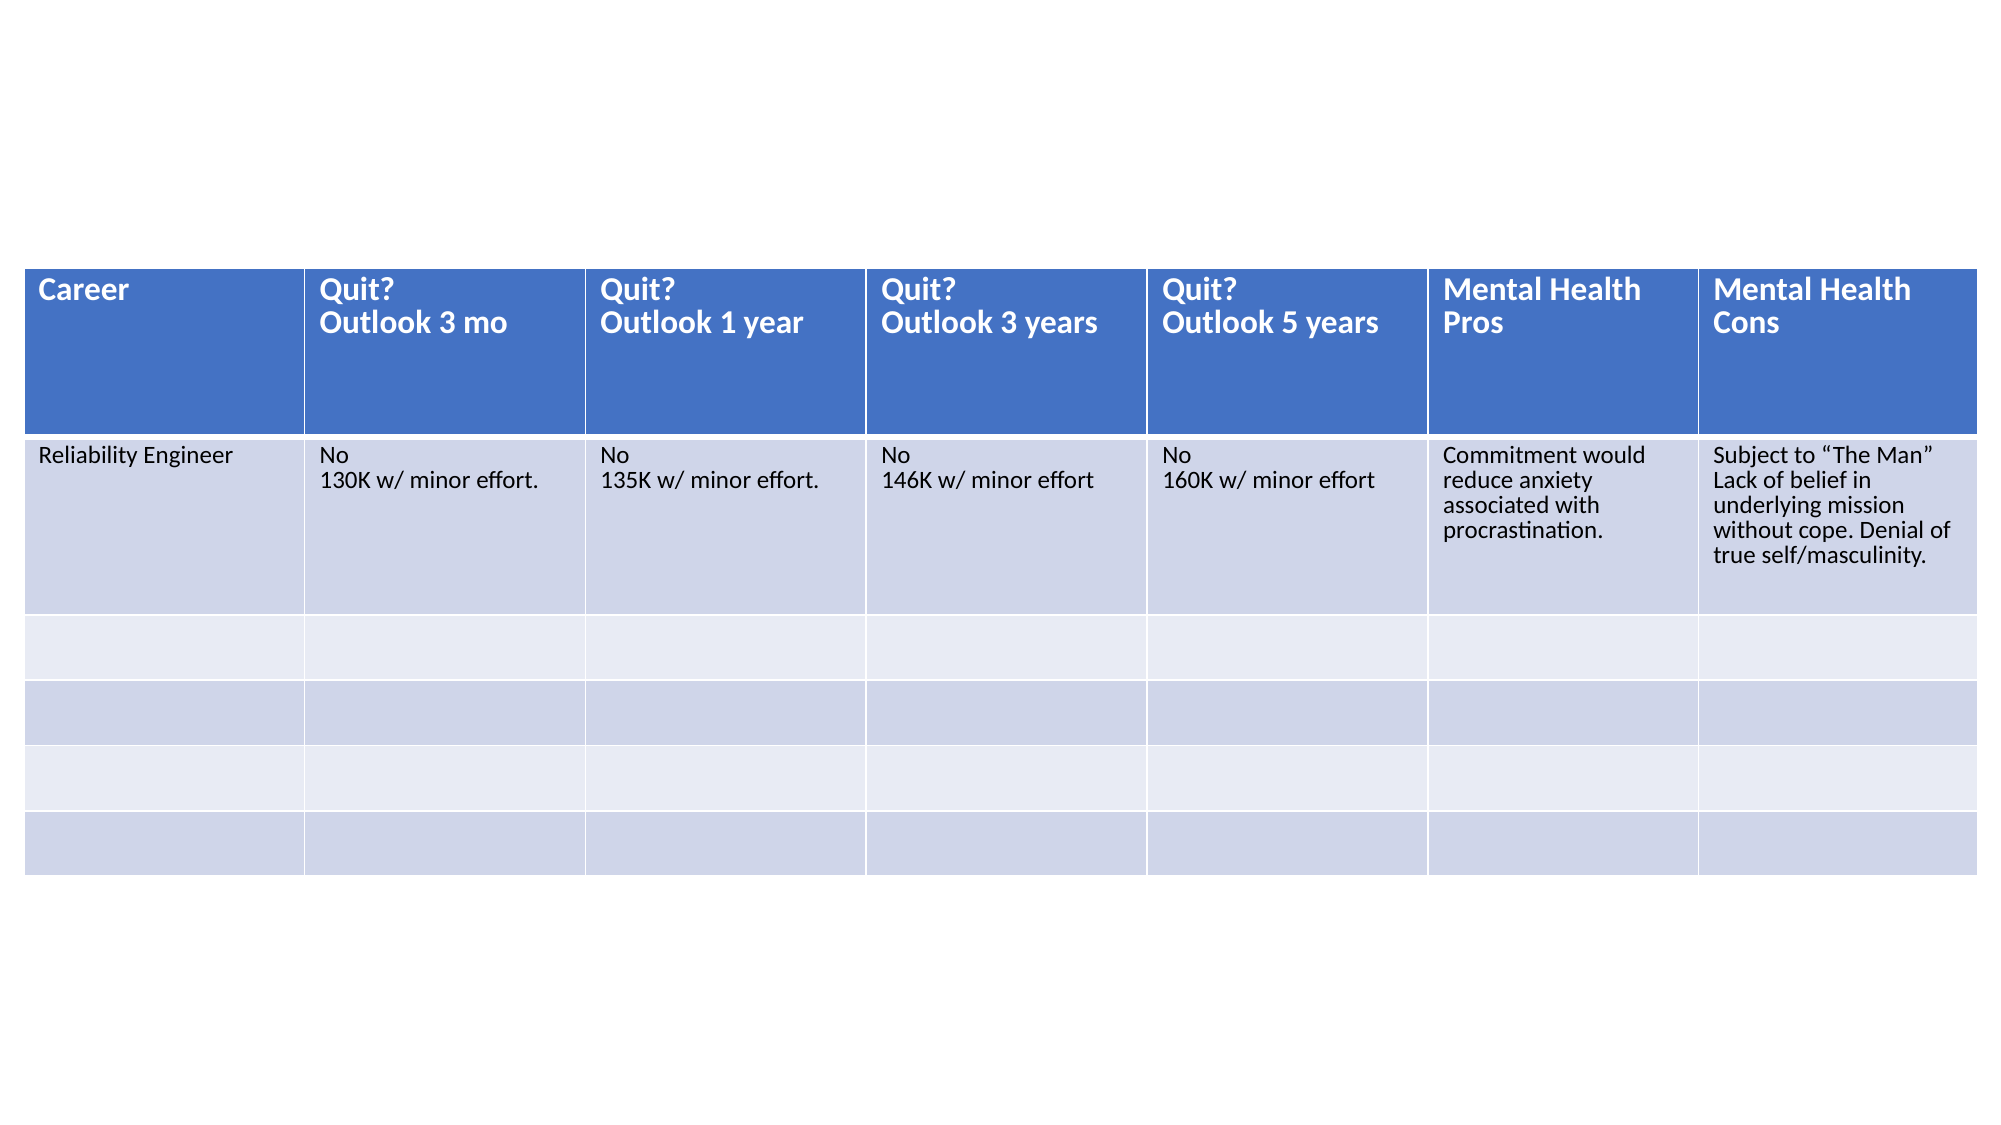

#
| Career | Quit? Outlook 3 mo | Quit? Outlook 1 year | Quit? Outlook 3 years | Quit? Outlook 5 years | Mental Health Pros | Mental Health Cons |
| --- | --- | --- | --- | --- | --- | --- |
| Reliability Engineer | No 130K w/ minor effort. | No 135K w/ minor effort. | No 146K w/ minor effort | No 160K w/ minor effort | Commitment would reduce anxiety associated with procrastination. | Subject to “The Man” Lack of belief in underlying mission without cope. Denial of true self/masculinity. |
|  |  |  |  |  |  |  |
|  |  |  |  |  |  |  |
|  |  |  |  |  |  |  |
|  |  |  |  |  |  |  |